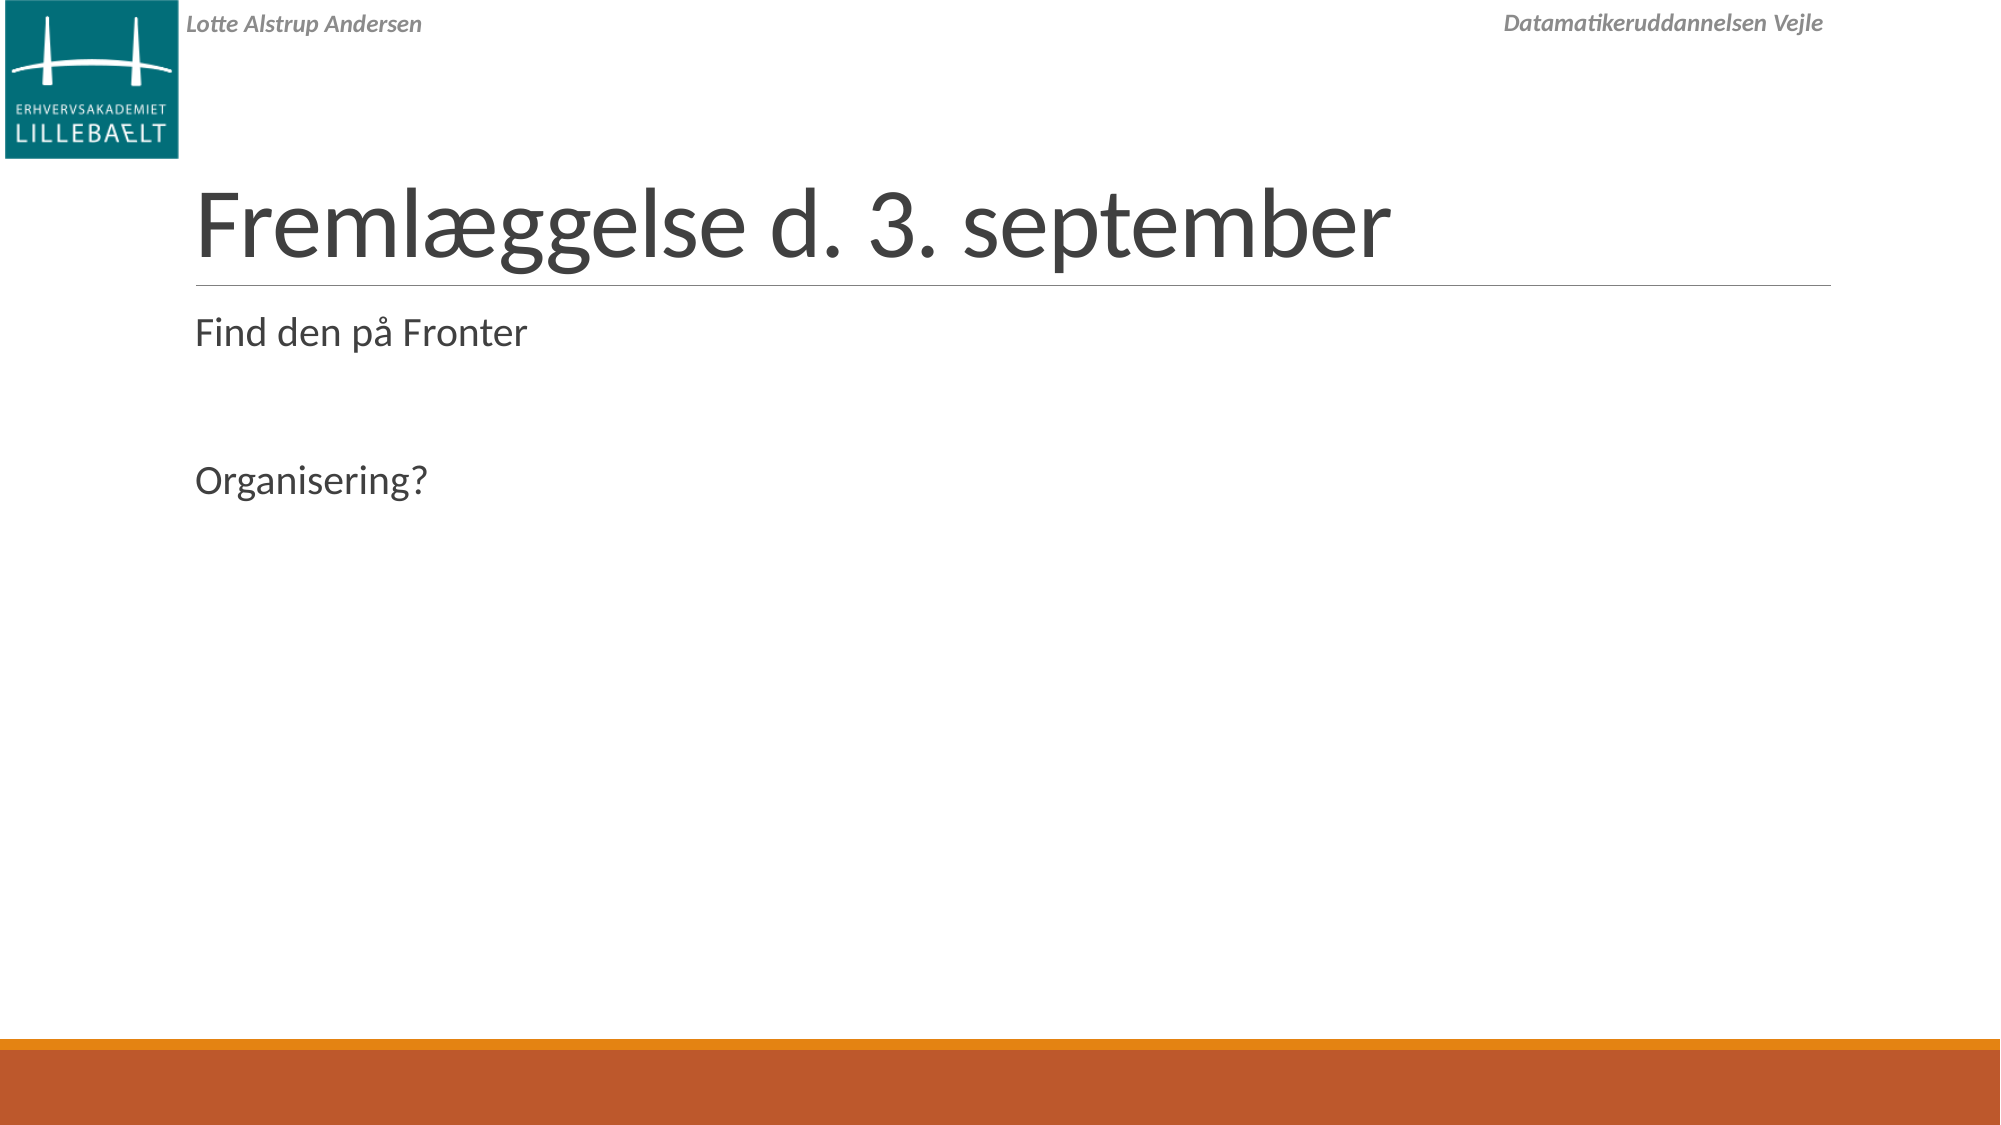

# Fremlæggelse d. 3. september
Find den på Fronter

Organisering?